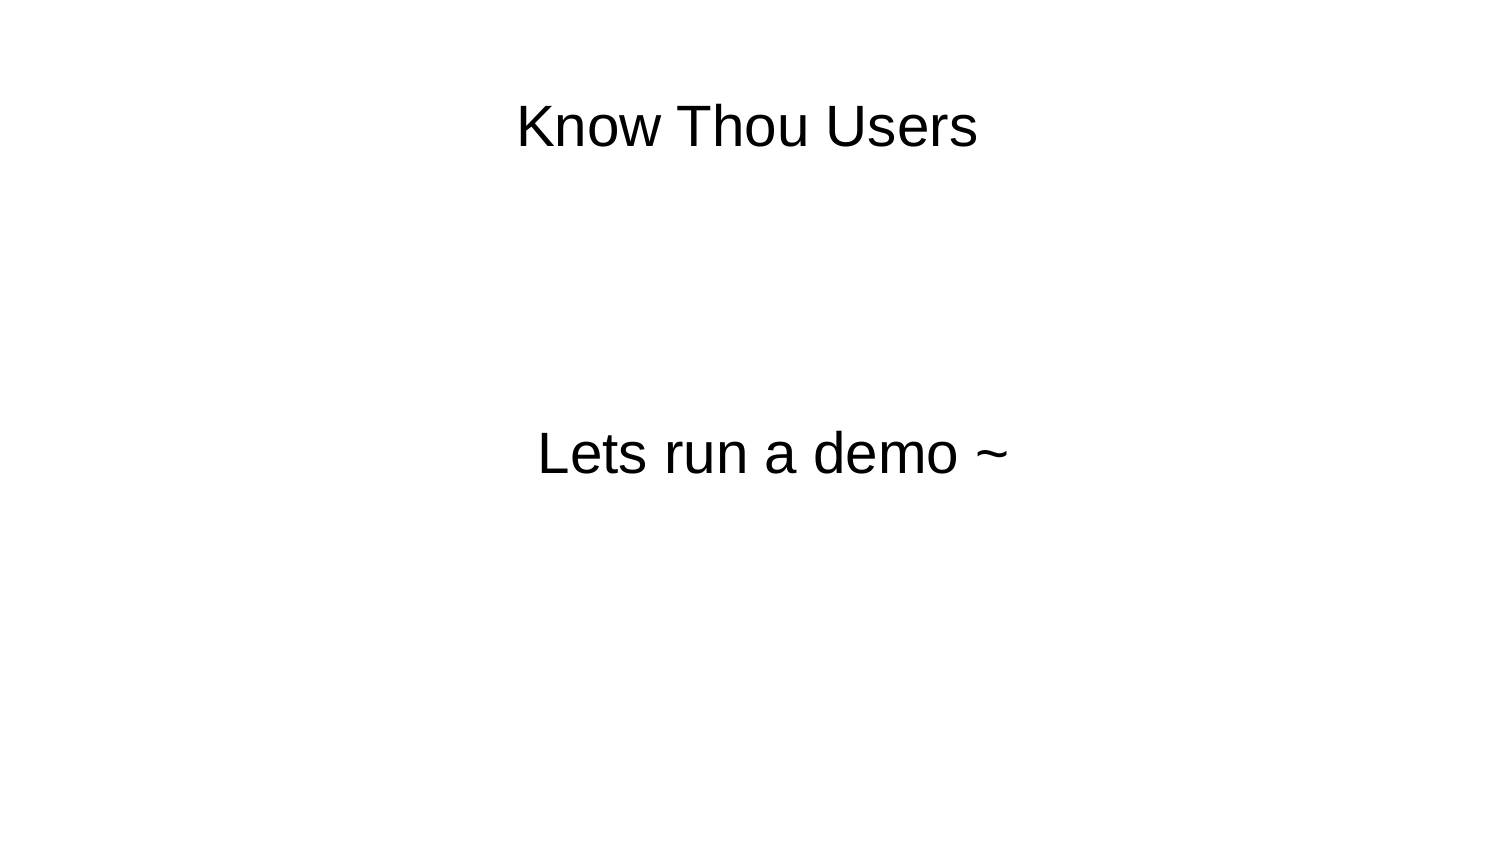

# Know Thou Users
Lets run a demo ~